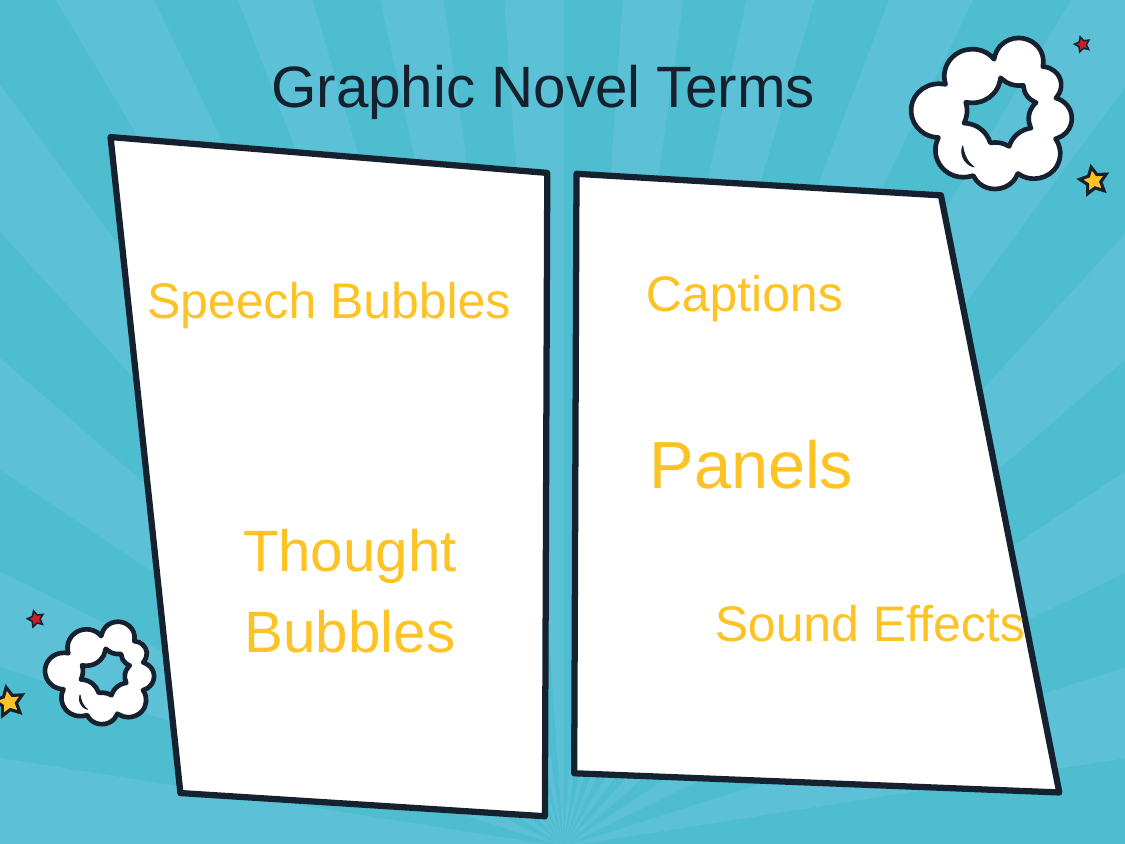

# Graphic Novel Terms

Captions
Speech Bubbles
Panels
Thought Bubbles
Sound Effects